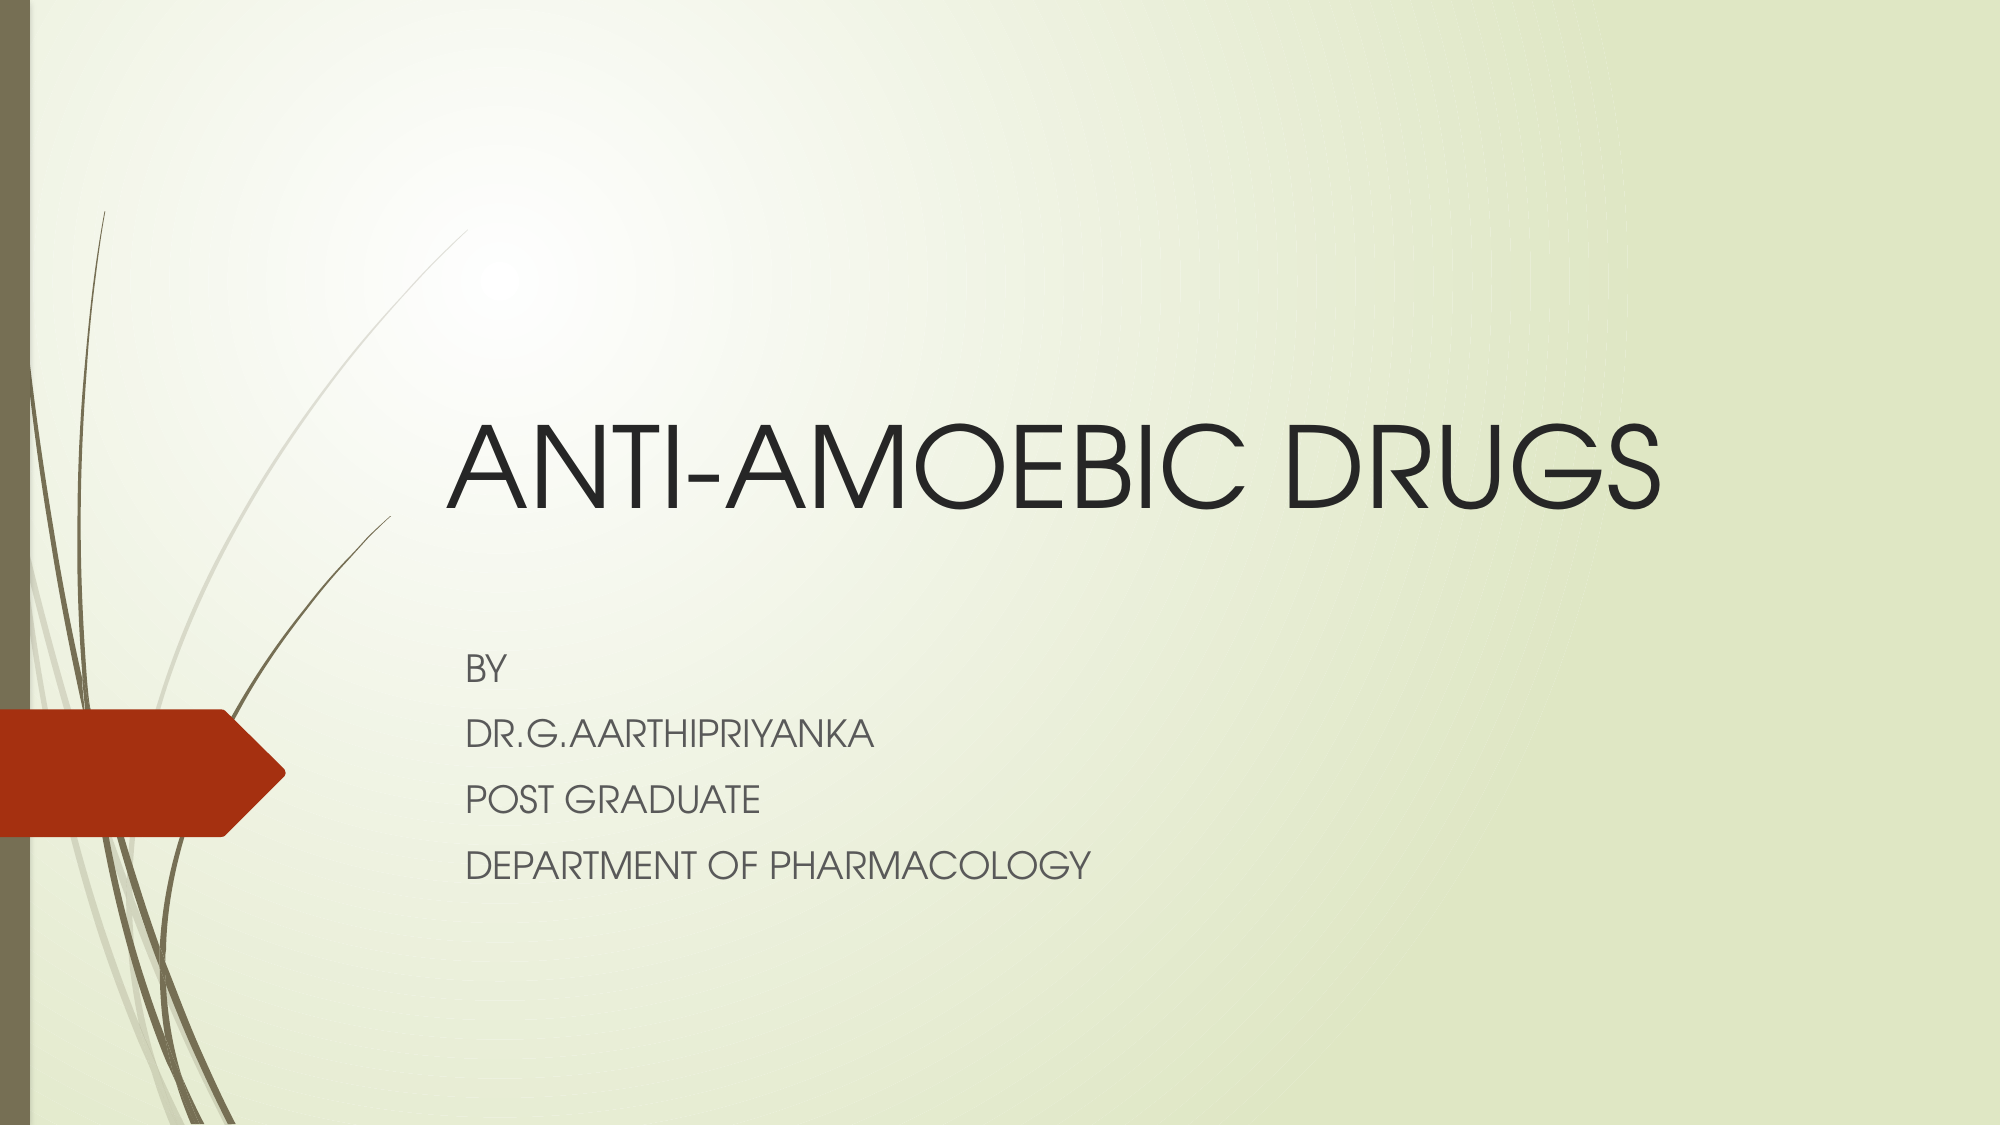

# ANTI-AMOEBIC DRUGS
BY
DR.G.AARTHIPRIYANKA
POST GRADUATE
DEPARTMENT OF PHARMACOLOGY